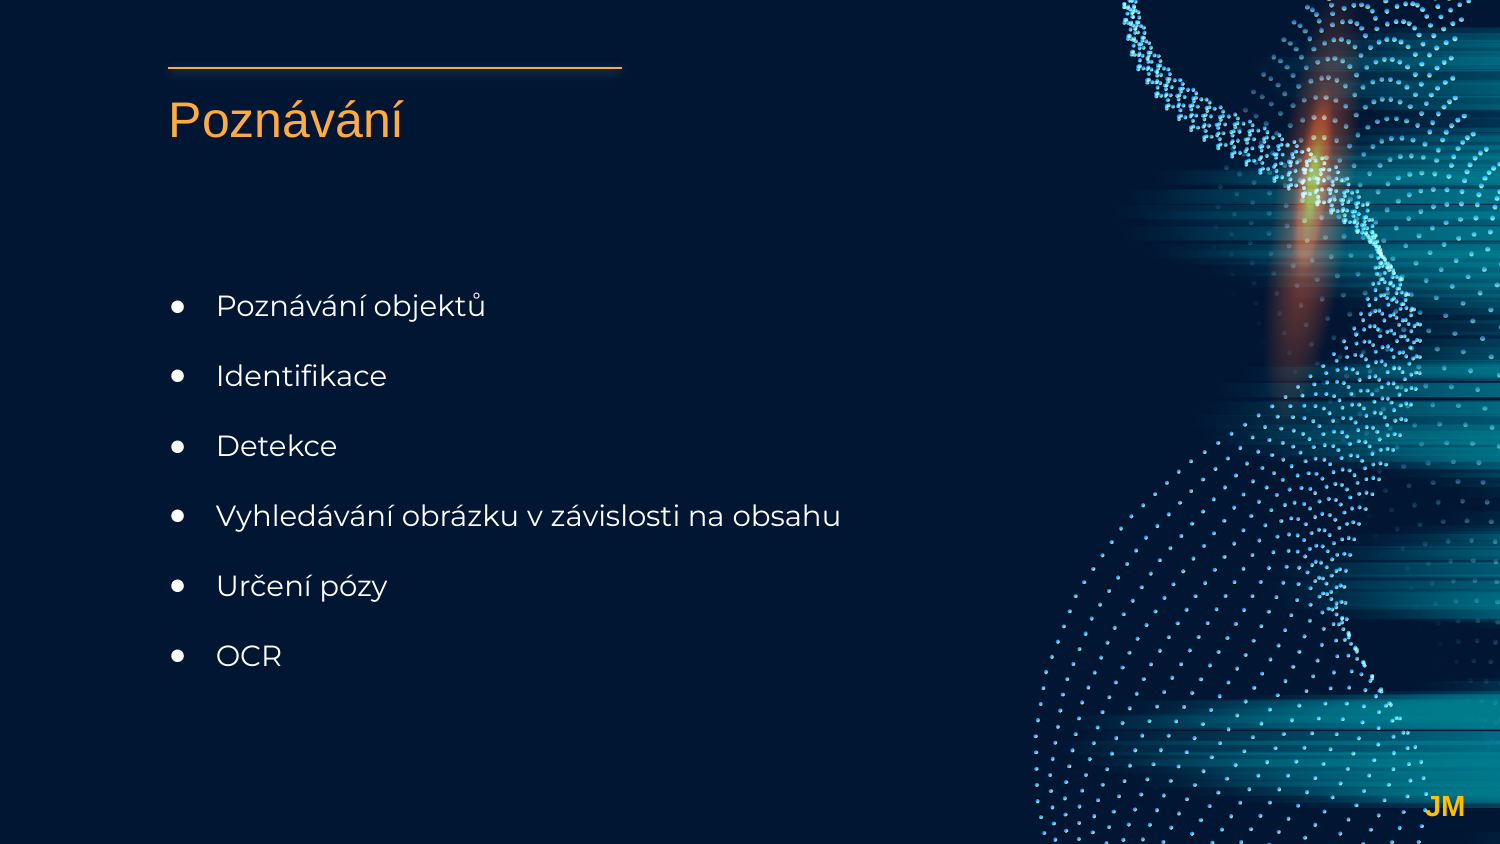

# Poznávání
Poznávání objektů
Identifikace
Detekce

Vyhledávání obrázku v závislosti na obsahu
Určení pózy
OCR
JM